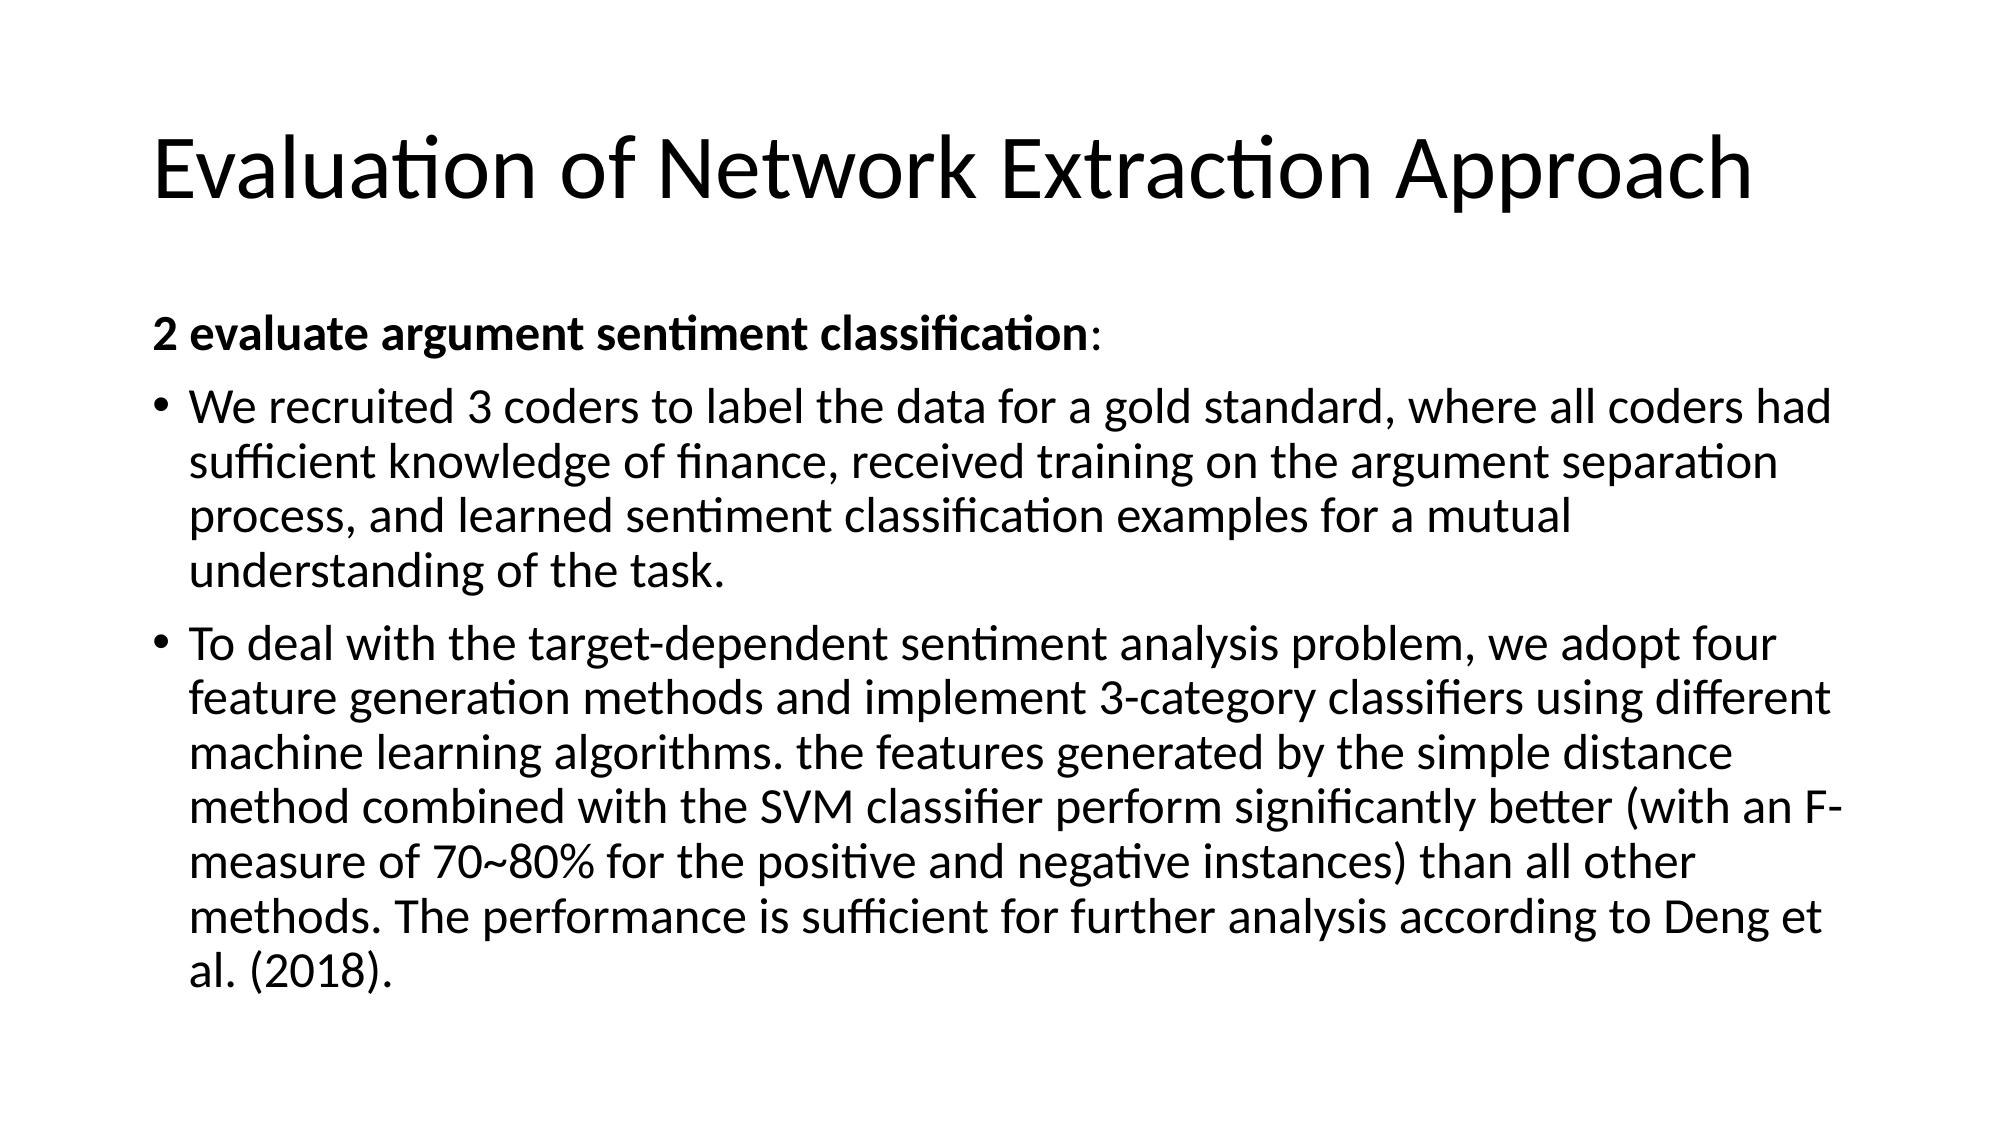

# Evaluation of Network Extraction Approach
2 evaluate argument sentiment classification:
We recruited 3 coders to label the data for a gold standard, where all coders had sufficient knowledge of finance, received training on the argument separation process, and learned sentiment classification examples for a mutual understanding of the task.
To deal with the target-dependent sentiment analysis problem, we adopt four feature generation methods and implement 3-category classifiers using different machine learning algorithms. the features generated by the simple distance method combined with the SVM classifier perform significantly better (with an F-measure of 70~80% for the positive and negative instances) than all other methods. The performance is sufficient for further analysis according to Deng et al. (2018).